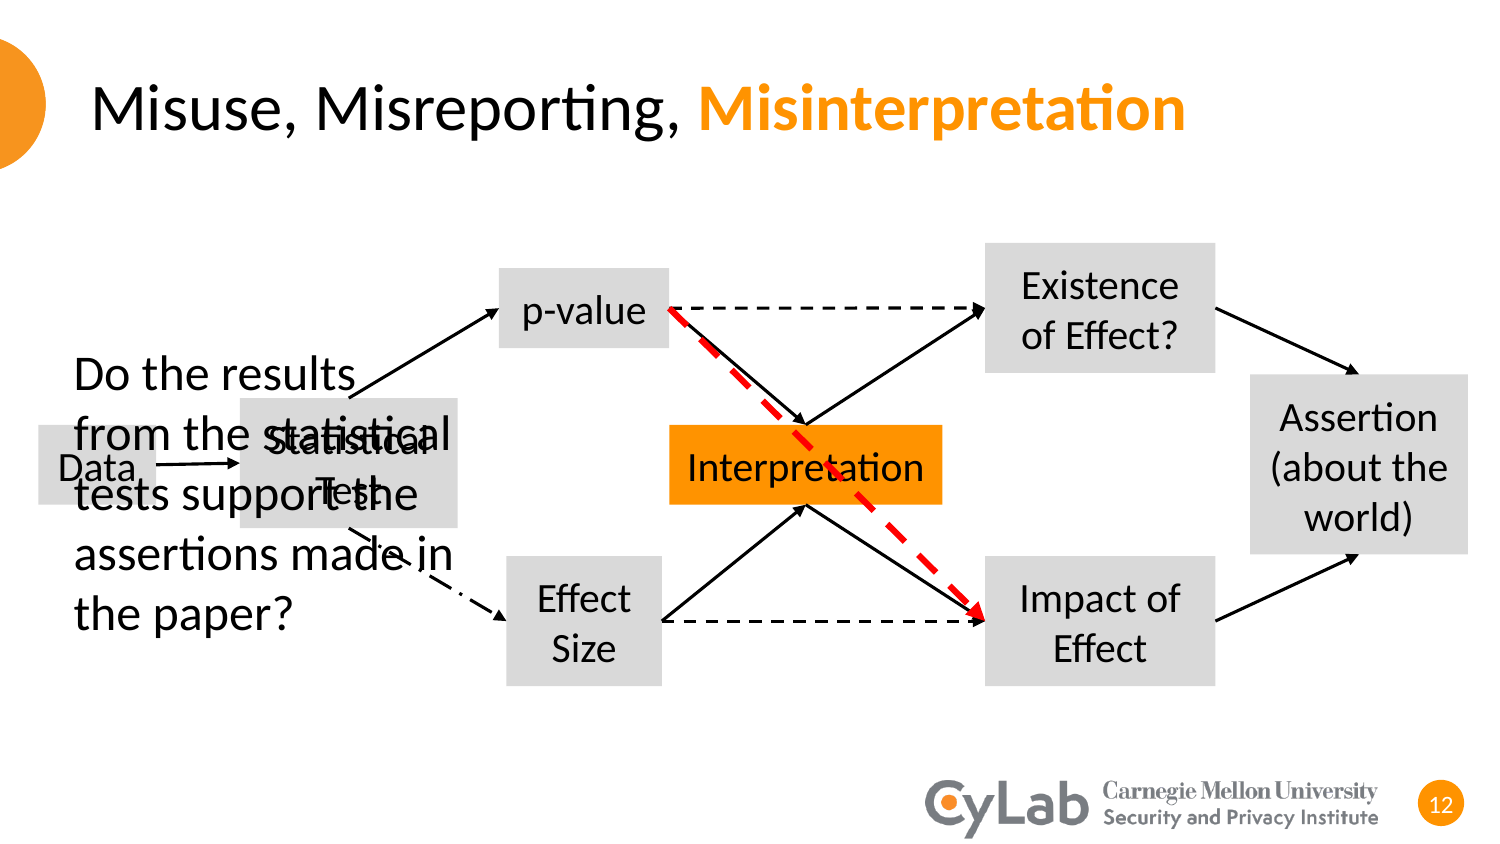

# Misuse, Misreporting, Misinterpretation
Existence of Effect?
p-value
Statistical Test
Data
Assertion (about the world)
Do the results from the statistical tests support the assertions made in the paper?
Interpretation
Effect Size
Impact of Effect